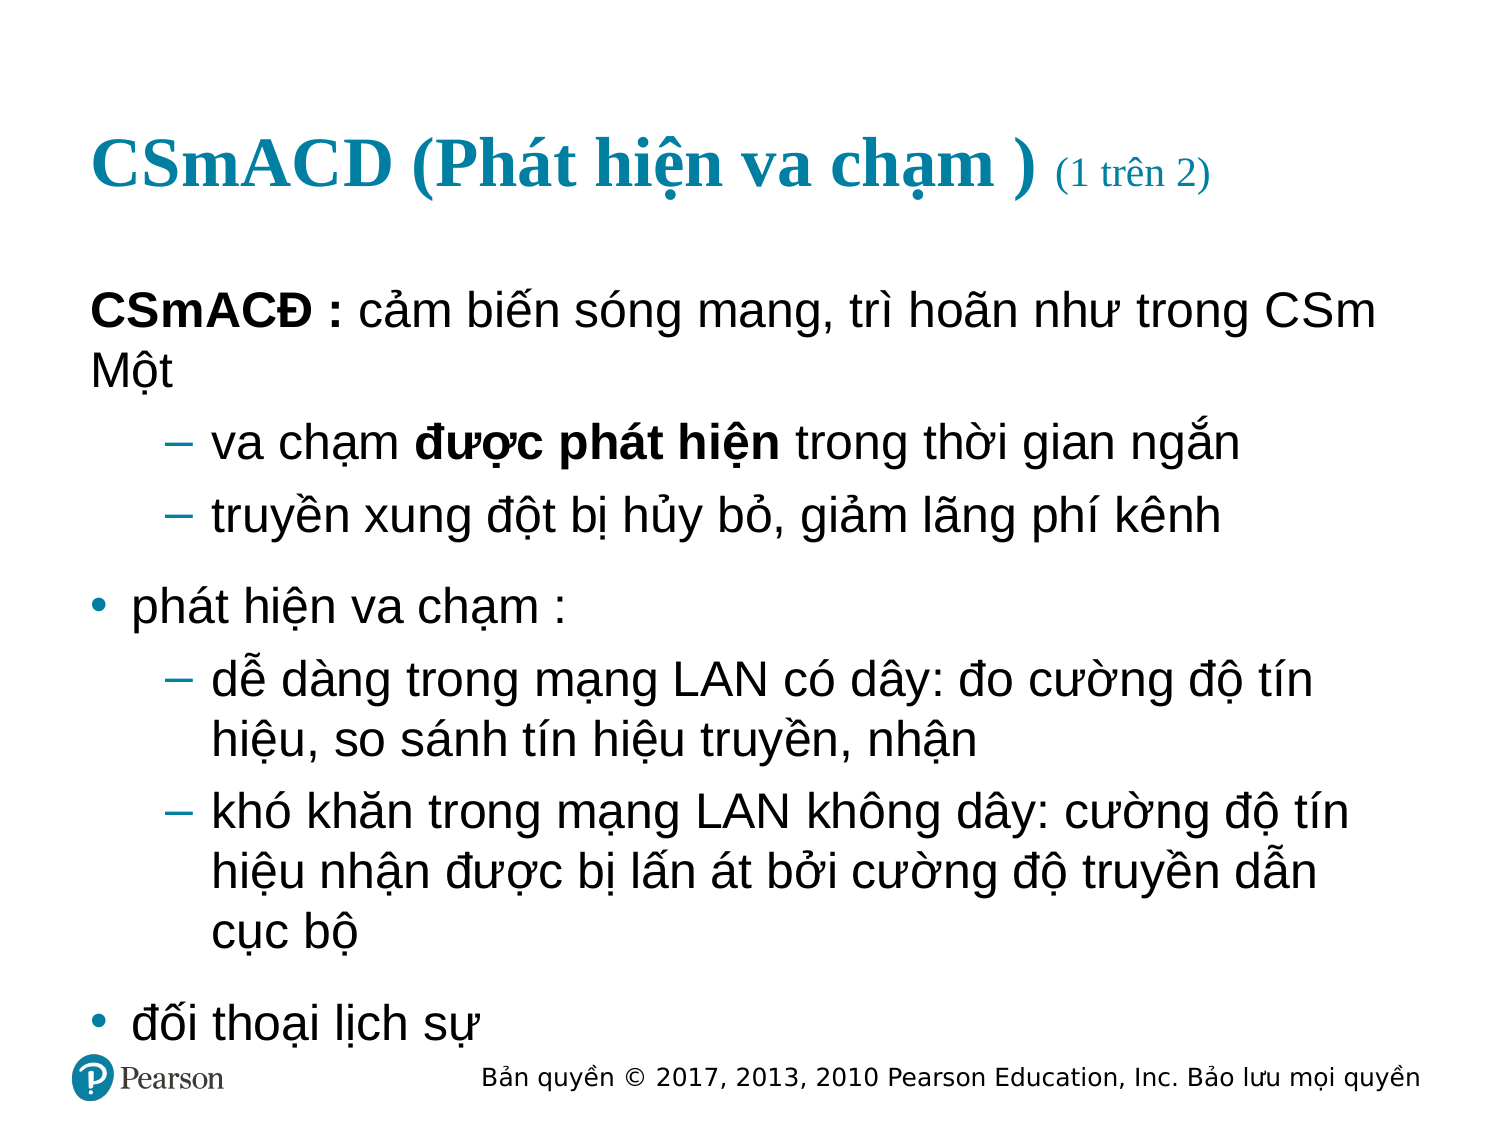

# C S m AC D (Phát hiện va chạm ) (1 trên 2)
C S m AC Đ : cảm biến sóng mang, trì hoãn như trong C S m Một
va chạm được phát hiện trong thời gian ngắn
truyền xung đột bị hủy bỏ, giảm lãng phí kênh
phát hiện va chạm :
dễ dàng trong mạng LAN có dây: đo cường độ tín hiệu, so sánh tín hiệu truyền, nhận
khó khăn trong mạng LAN không dây: cường độ tín hiệu nhận được bị lấn át bởi cường độ truyền dẫn cục bộ
đối thoại lịch sự